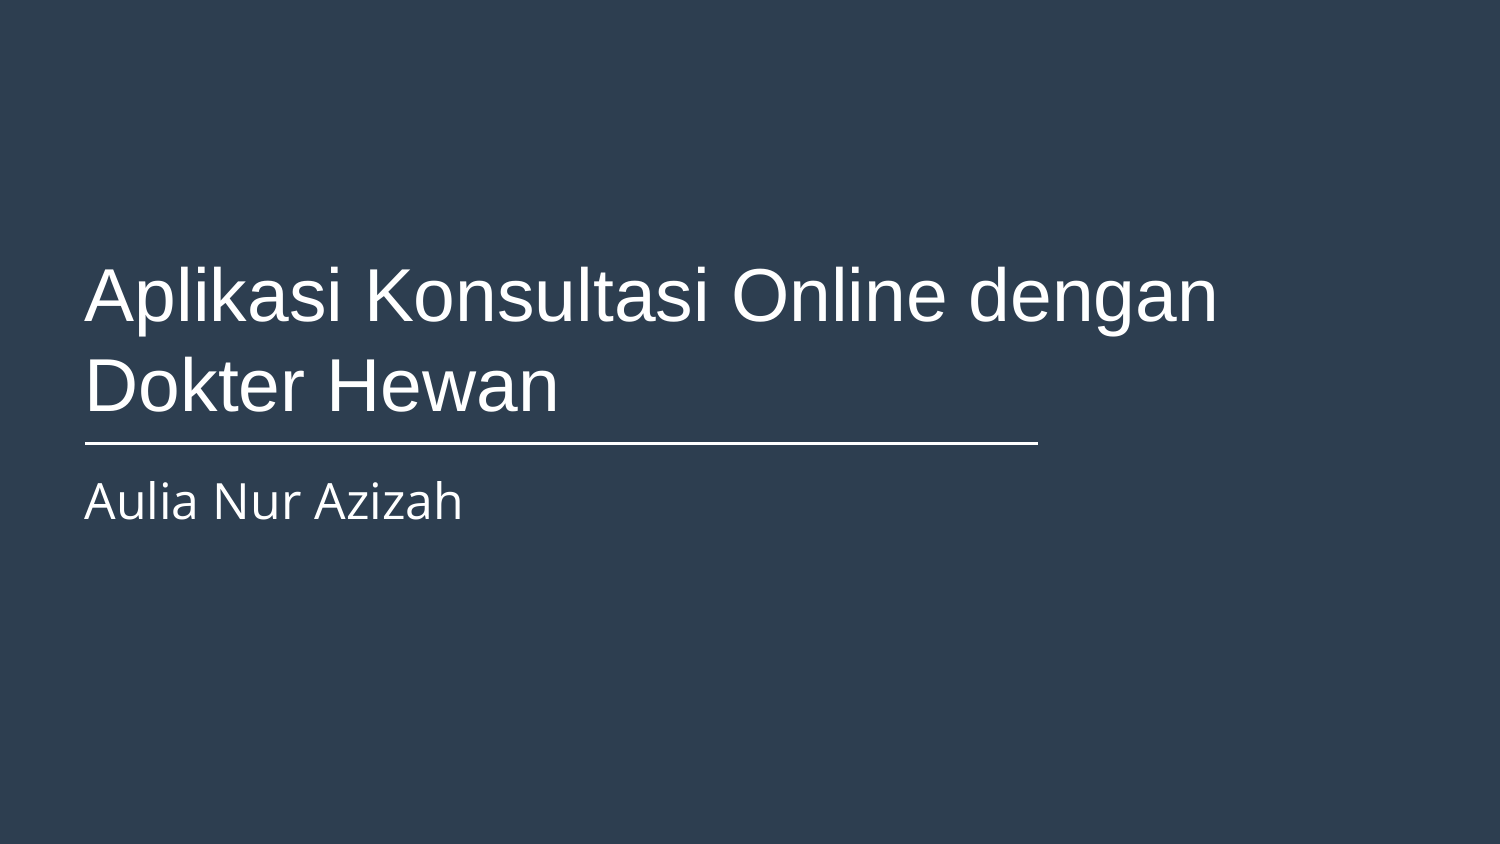

Aplikasi Konsultasi Online dengan Dokter Hewan
Aulia Nur Azizah